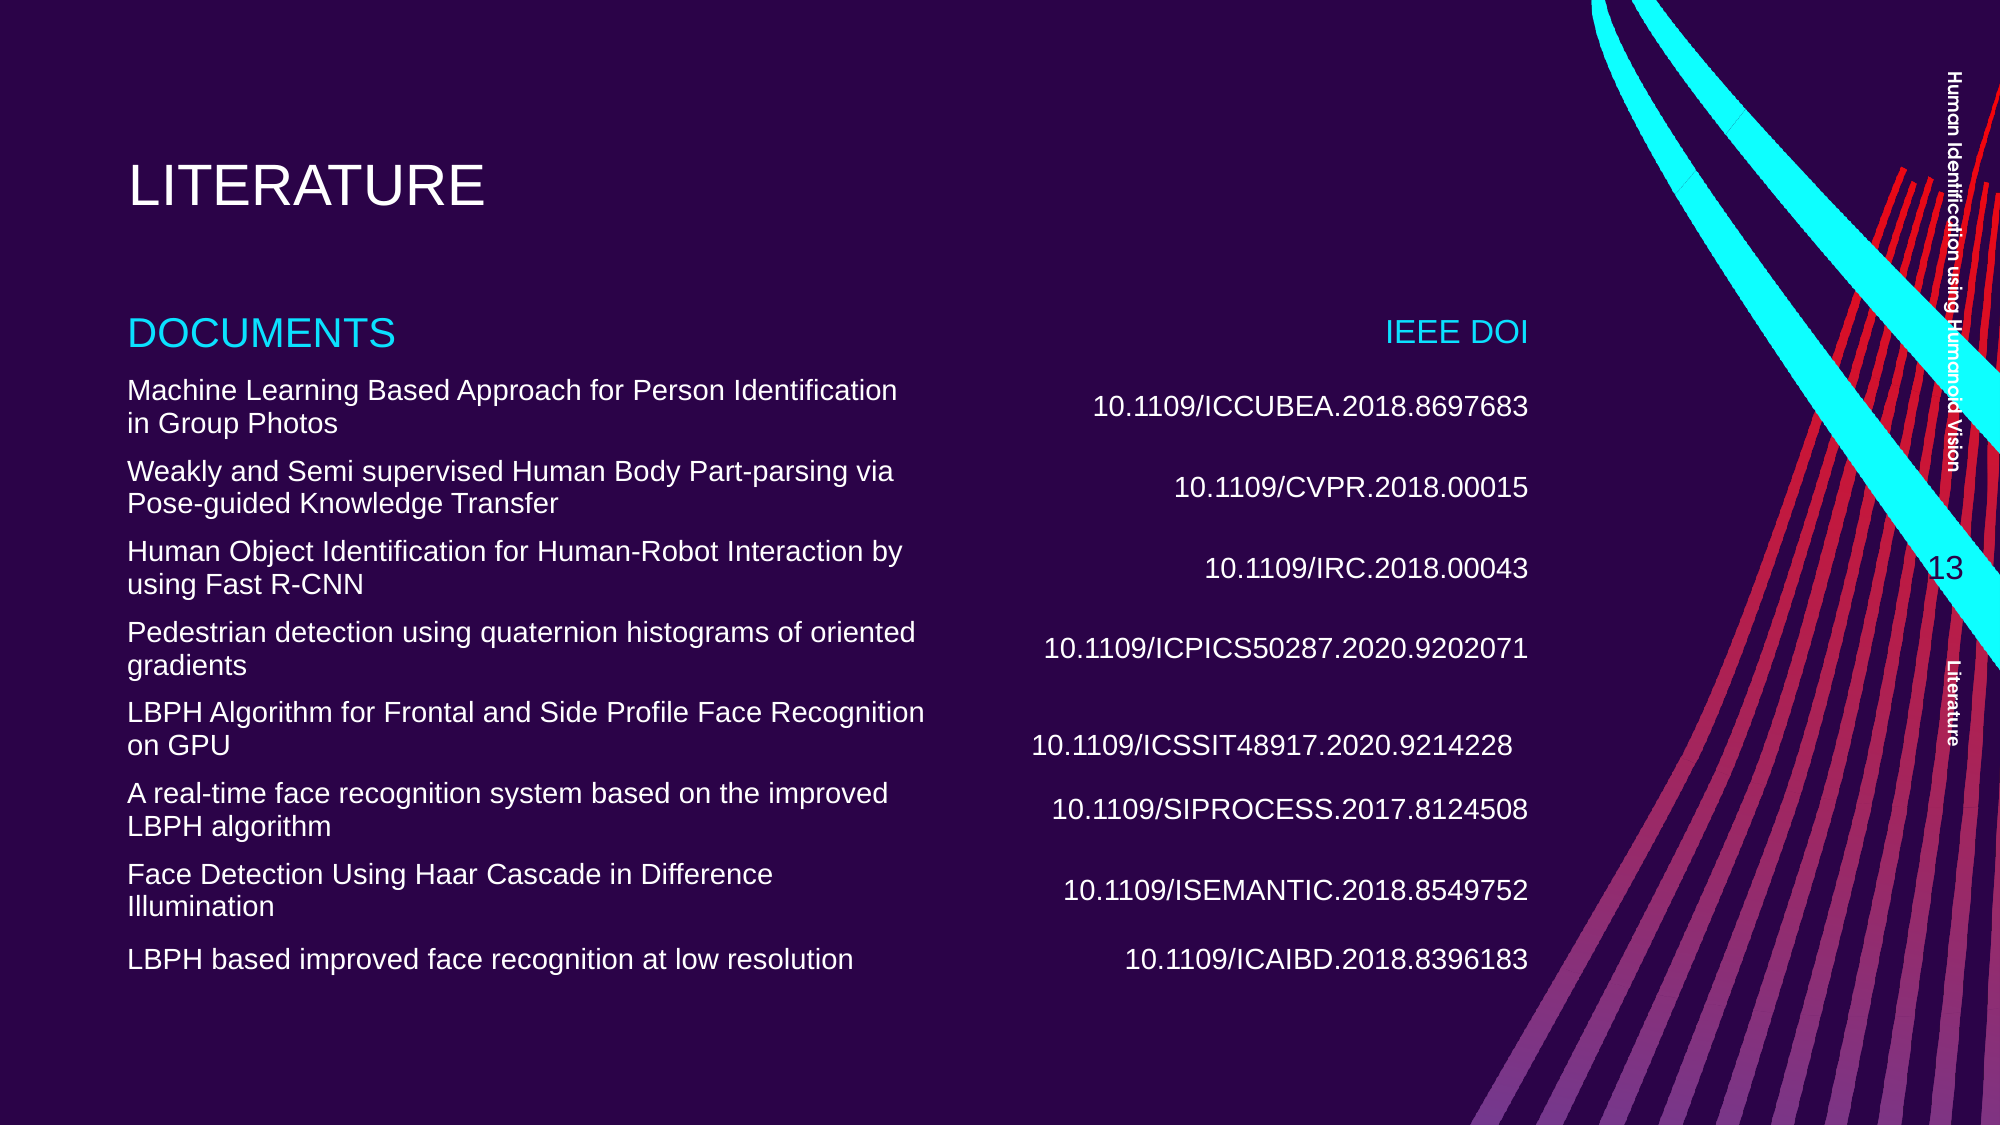

# LITERATURE
Human Identification using Humanoid Vision
| DOCUMENTS | IEEE DOI |
| --- | --- |
| Machine Learning Based Approach for Person Identification in Group Photos | 10.1109/ICCUBEA.2018.8697683 |
| Weakly and Semi supervised Human Body Part-parsing via Pose-guided Knowledge Transfer | 10.1109/CVPR.2018.00015 |
| Human Object Identification for Human-Robot Interaction by using Fast R-CNN | 10.1109/IRC.2018.00043 |
| Pedestrian detection using quaternion histograms of oriented gradients | 10.1109/ICPICS50287.2020.9202071 |
| LBPH Algorithm for Frontal and Side Profile Face Recognition on GPU | 10.1109/ICSSIT48917.2020.9214228 |
| A real-time face recognition system based on the improved LBPH algorithm | 10.1109/SIPROCESS.2017.8124508 |
| Face Detection Using Haar Cascade in Difference Illumination | 10.1109/ISEMANTIC.2018.8549752 |
| LBPH based improved face recognition at low resolution | 10.1109/ICAIBD.2018.8396183 |
13
Literature